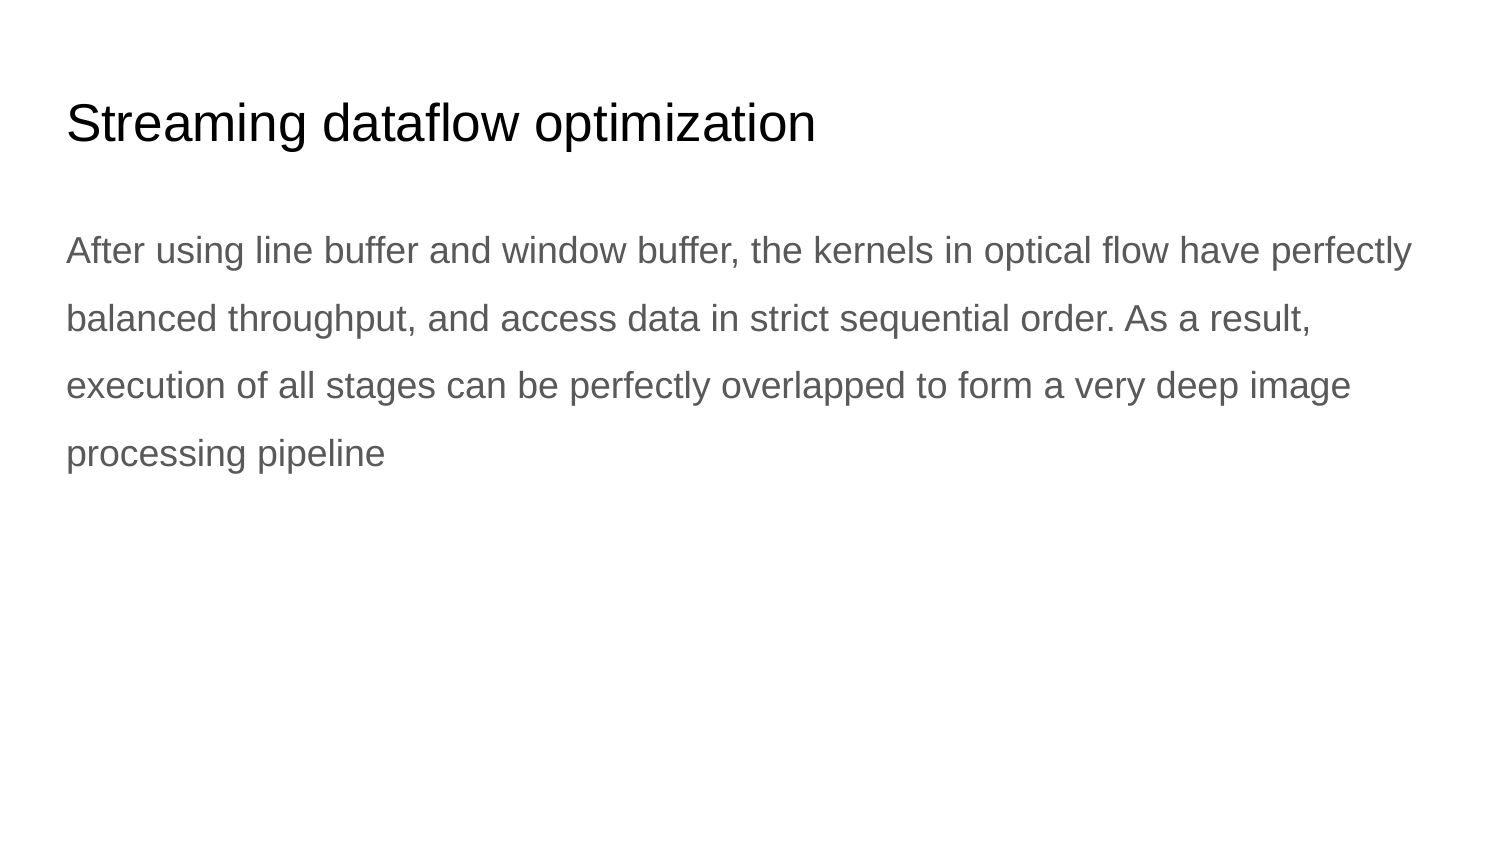

# Streaming dataflow optimization
After using line buffer and window buffer, the kernels in optical flow have perfectly balanced throughput, and access data in strict sequential order. As a result, execution of all stages can be perfectly overlapped to form a very deep image processing pipeline